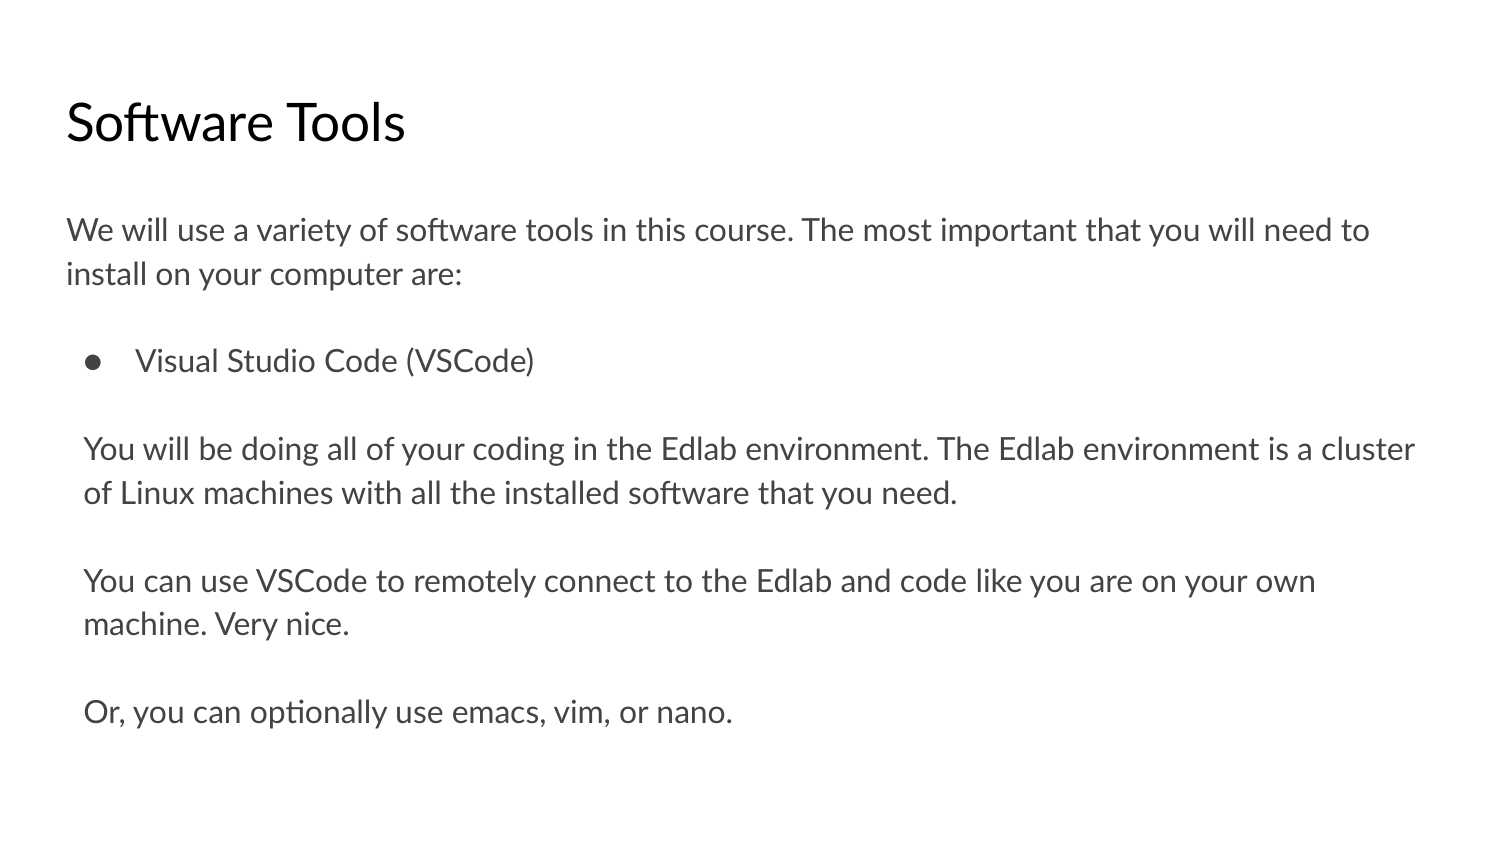

# Software Tools
We will use a variety of software tools in this course. The most important that you will need to install on your computer are:

Visual Studio Code (VSCode)

You will be doing all of your coding in the Edlab environment. The Edlab environment is a cluster of Linux machines with all the installed software that you need.

You can use VSCode to remotely connect to the Edlab and code like you are on your own machine. Very nice.

Or, you can optionally use emacs, vim, or nano.